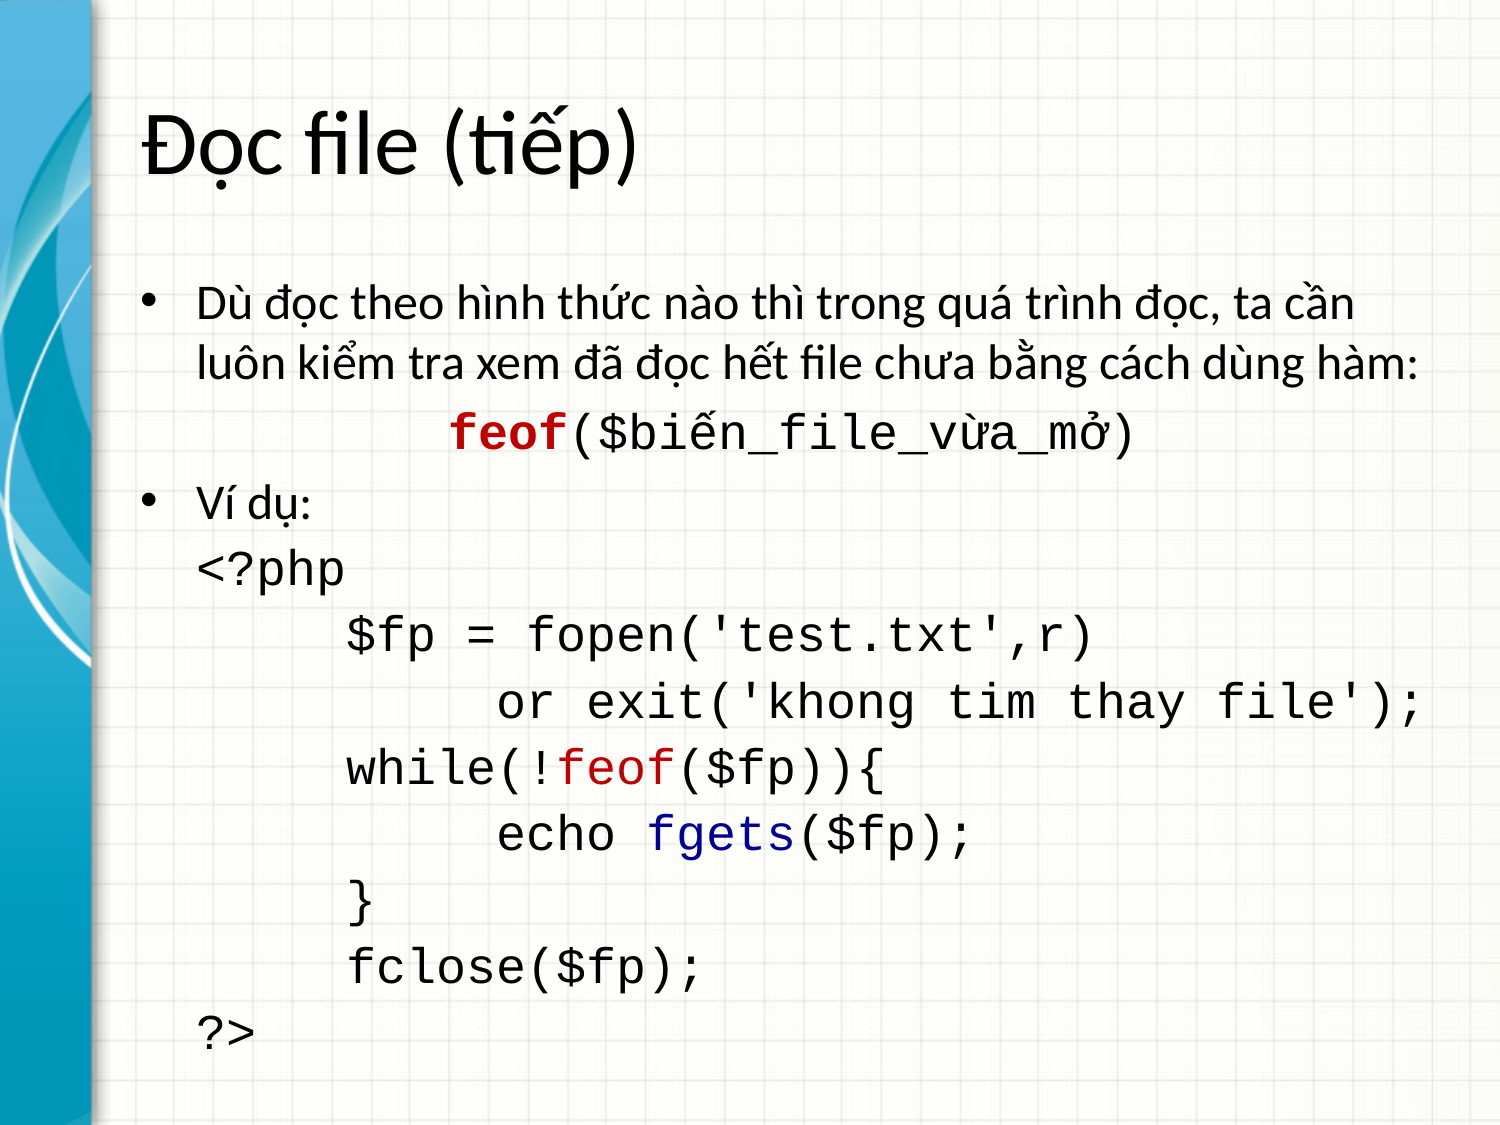

# Đọc file (tiếp)
Dù đọc theo hình thức nào thì trong quá trình đọc, ta cần luôn kiểm tra xem đã đọc hết file chưa bằng cách dùng hàm:
feof($biến_file_vừa_mở)
Ví dụ:
<?php
	$fp = fopen('test.txt',r)
		or exit('khong tim thay file');
	while(!feof($fp)){
		echo fgets($fp);
	}
	fclose($fp);
?>